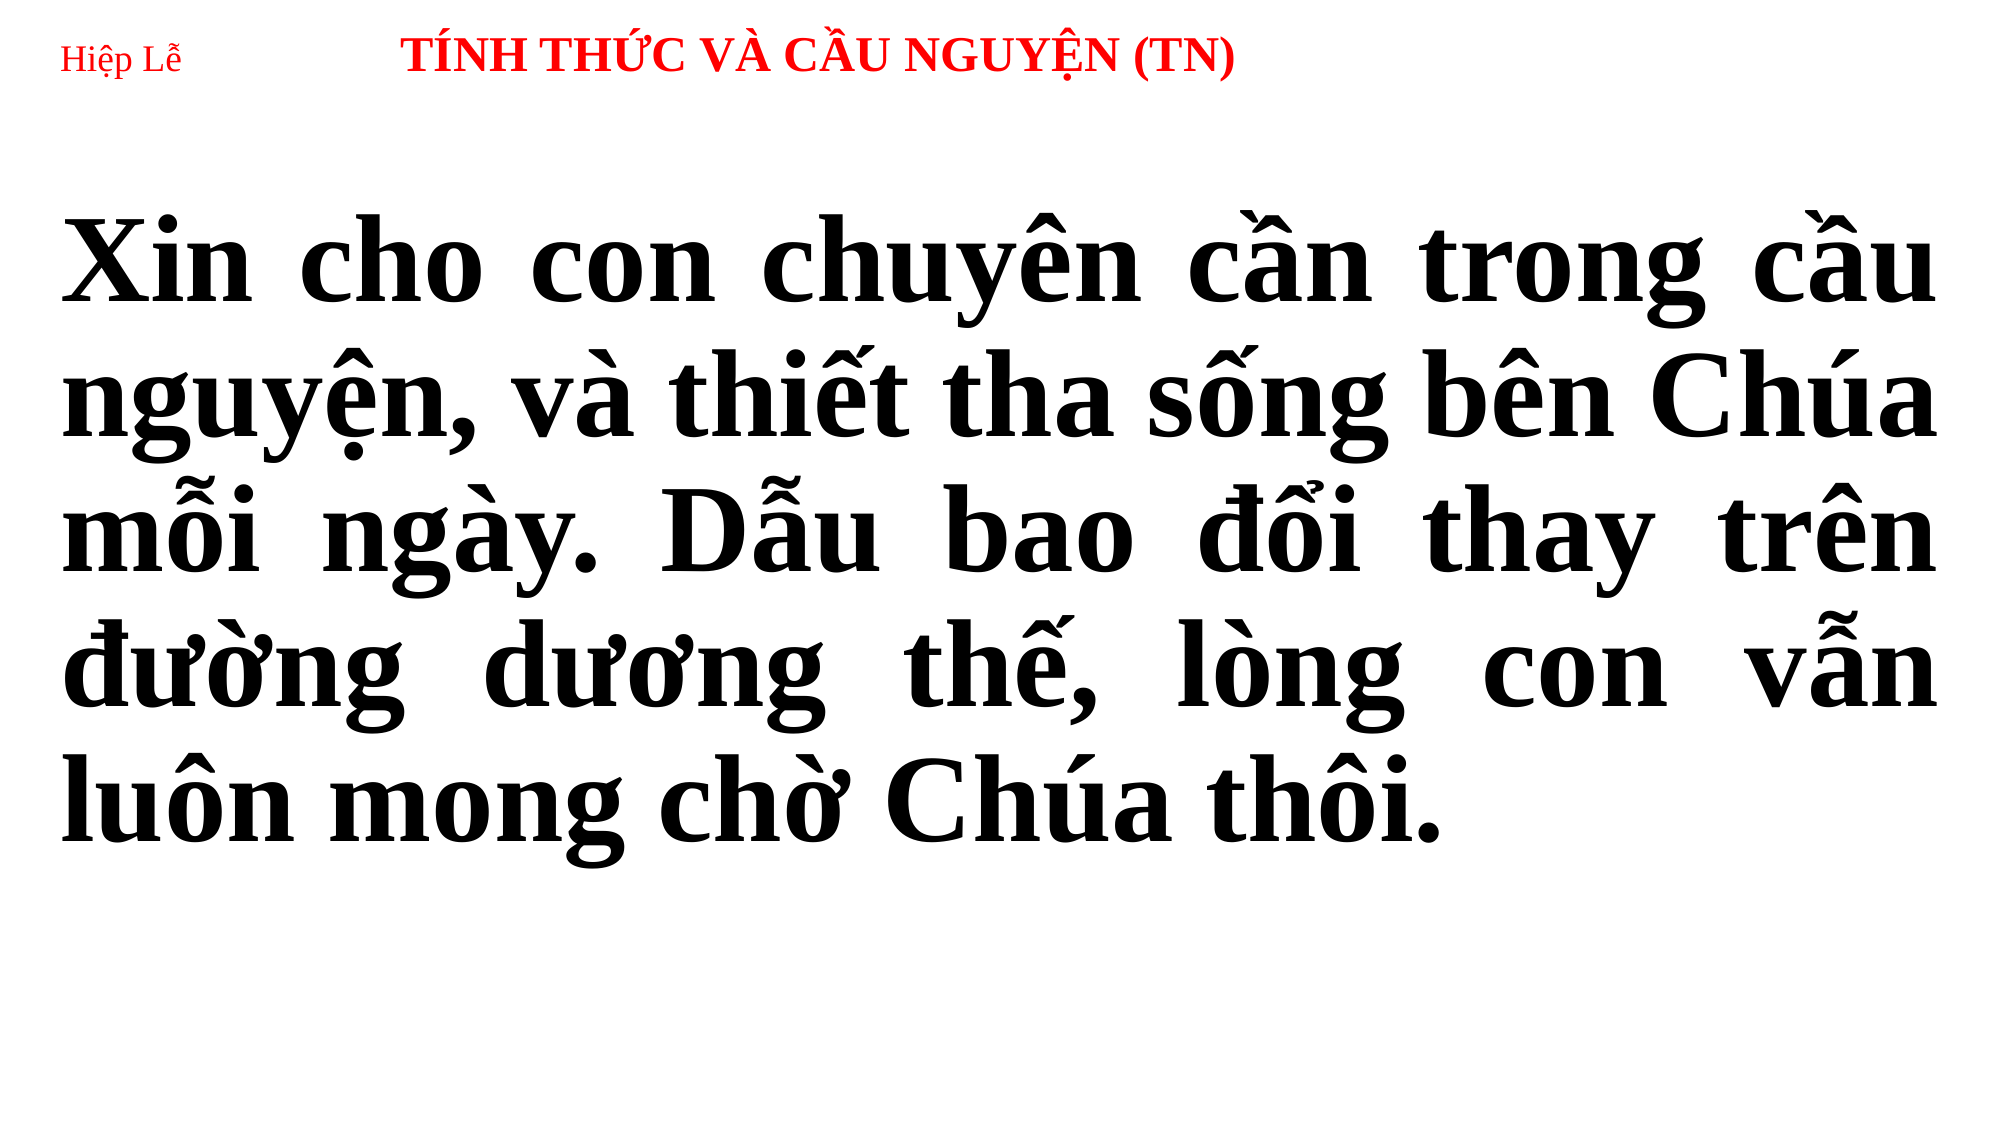

# Hiệp Lễ                       TÍNH THỨC VÀ CẦU NGUYỆN (TN)
Xin cho con chuyên cần trong cầu nguyện, và thiết tha sống bên Chúa mỗi ngày. Dẫu bao đổi thay trên đường dương thế, lòng con vẫn luôn mong chờ Chúa thôi.